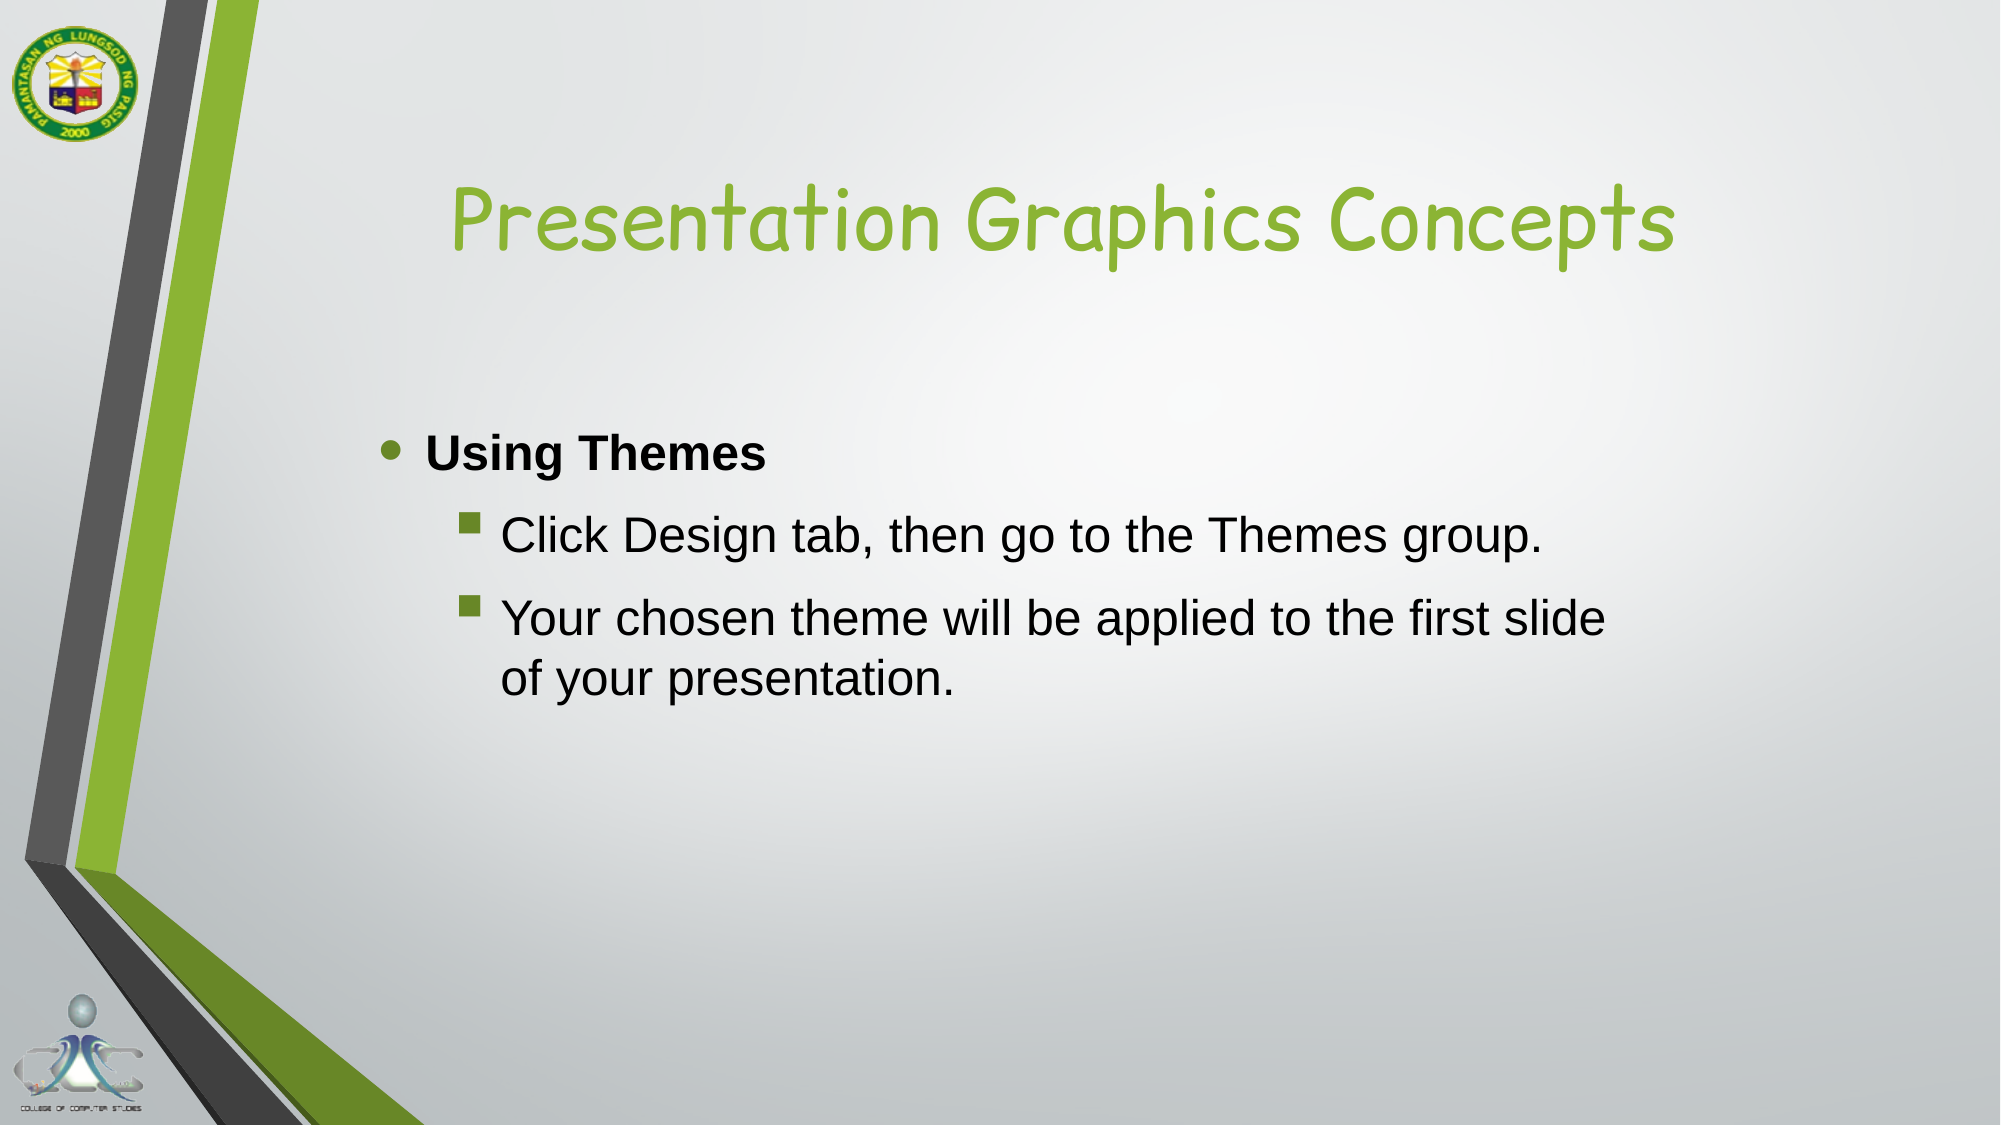

# Presentation Graphics Concepts
Using Themes
Click Design tab, then go to the Themes group.
Your chosen theme will be applied to the first slide of your presentation.